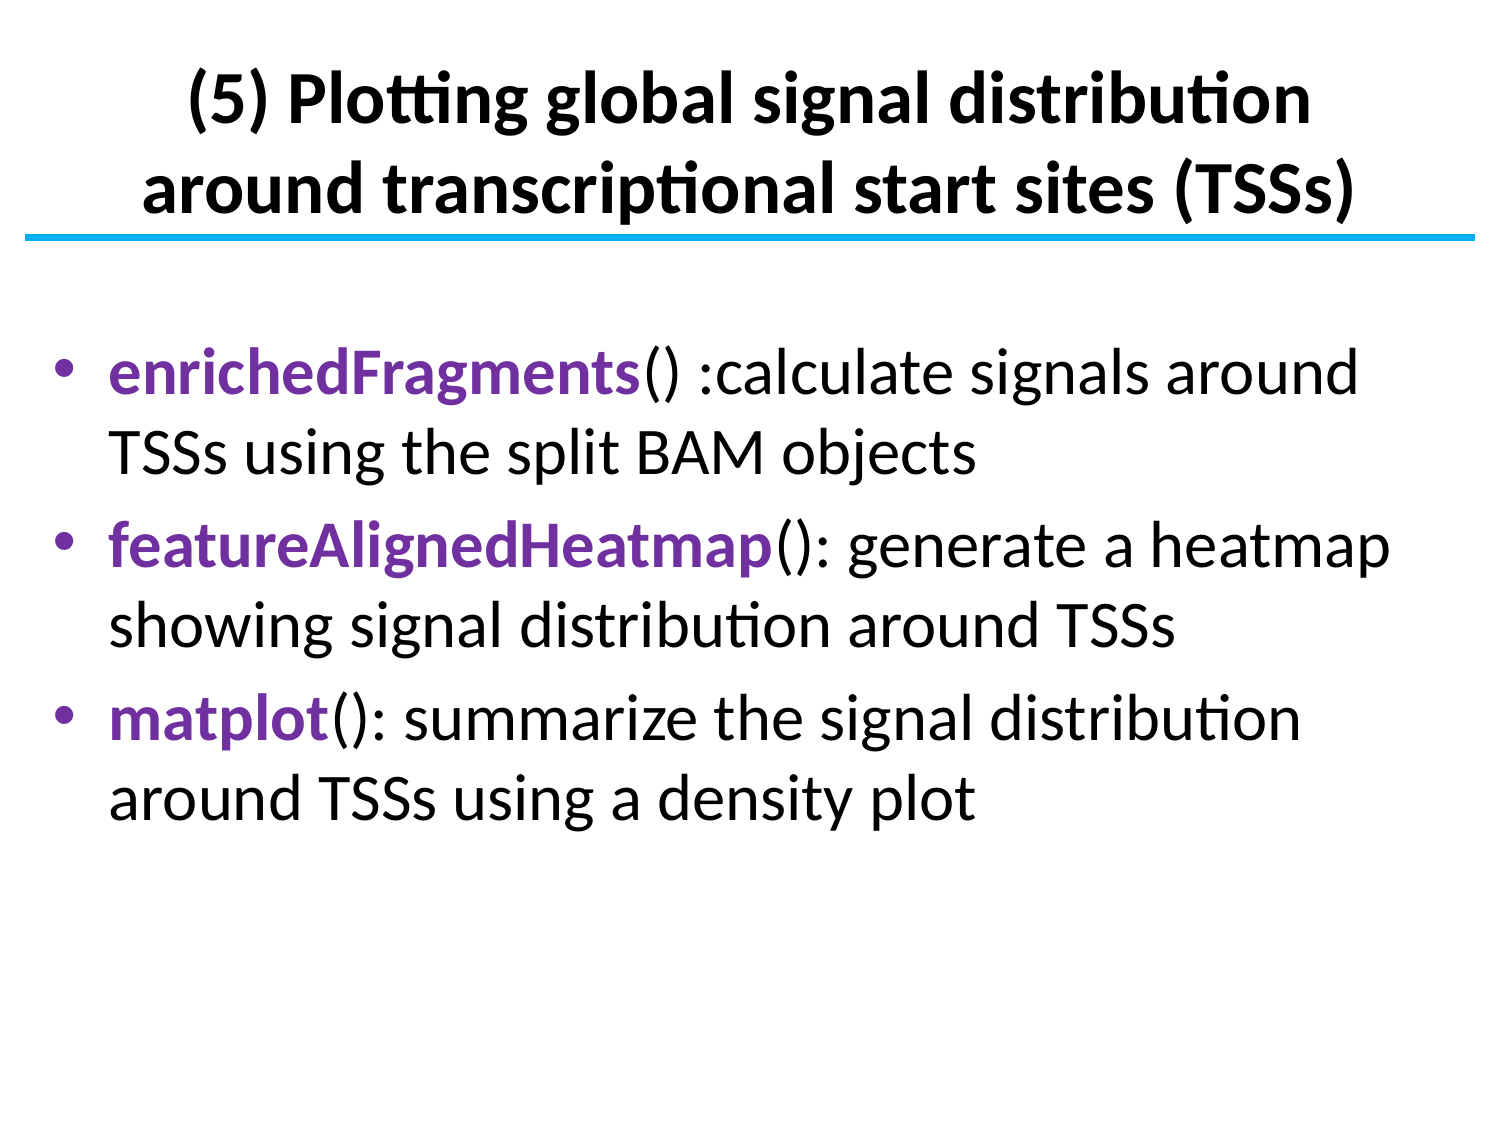

# (5) Plotting global signal distribution around transcriptional start sites (TSSs)
enrichedFragments() :calculate signals around TSSs using the split BAM objects
featureAlignedHeatmap(): generate a heatmap showing signal distribution around TSSs
matplot(): summarize the signal distribution around TSSs using a density plot